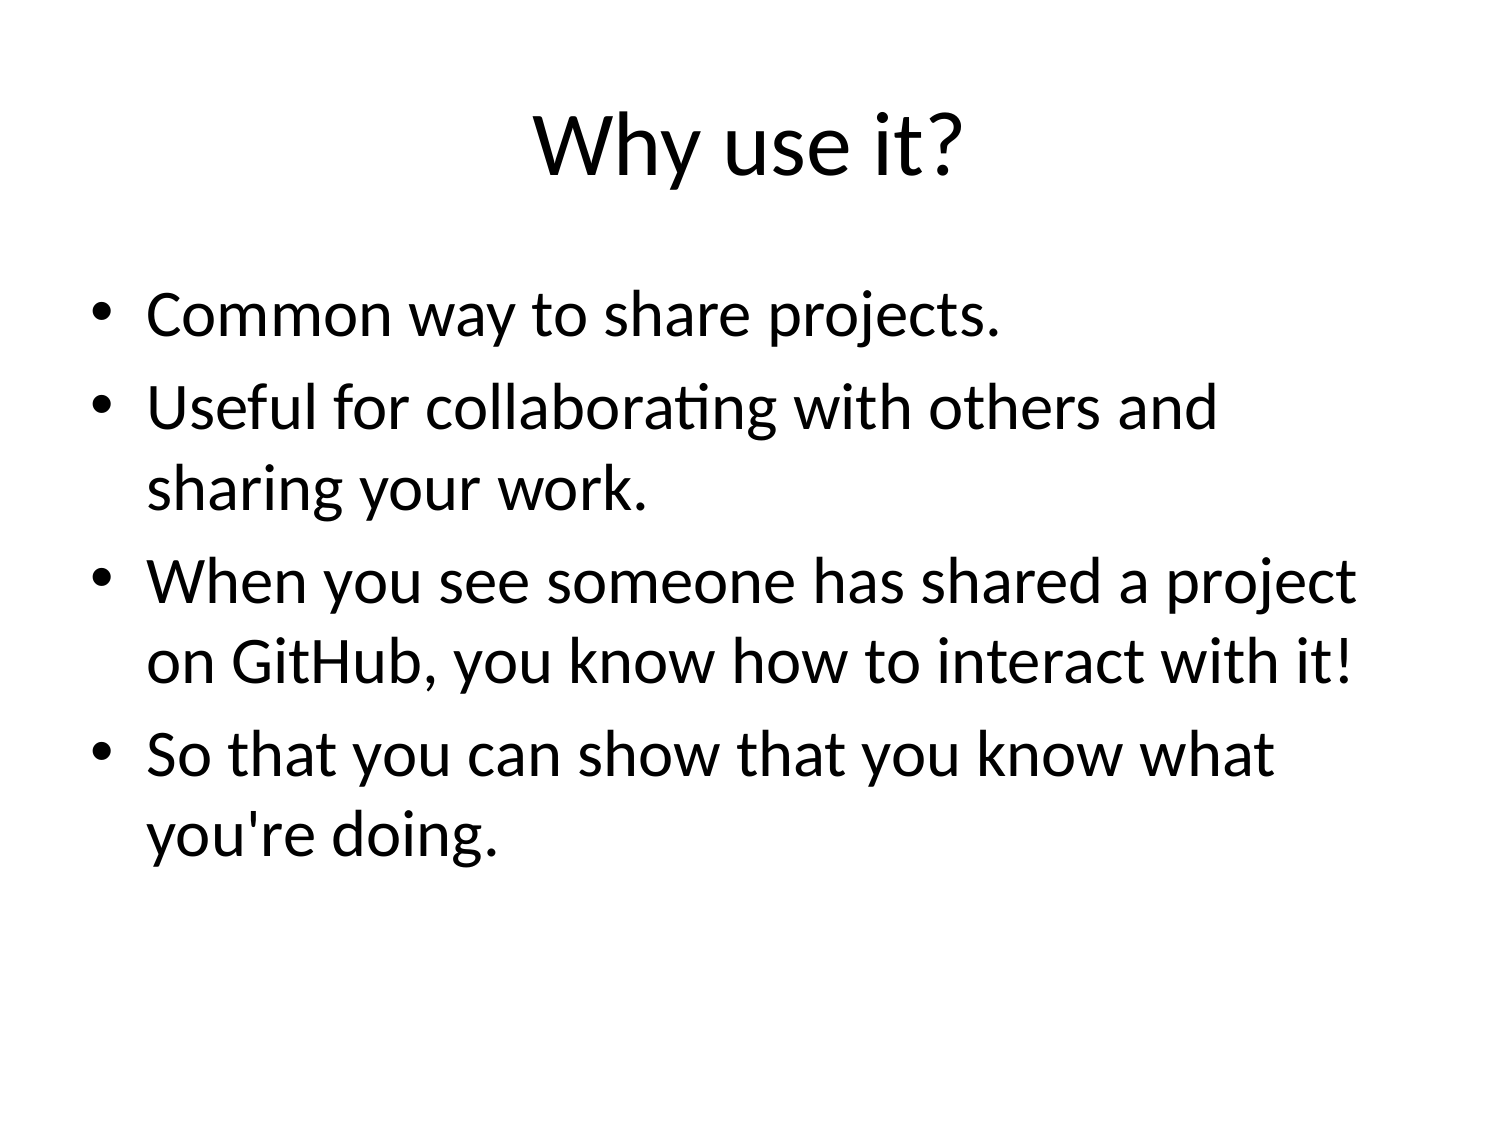

# Why use it?
Common way to share projects.
Useful for collaborating with others and sharing your work.
When you see someone has shared a project on GitHub, you know how to interact with it!
So that you can show that you know what you're doing.